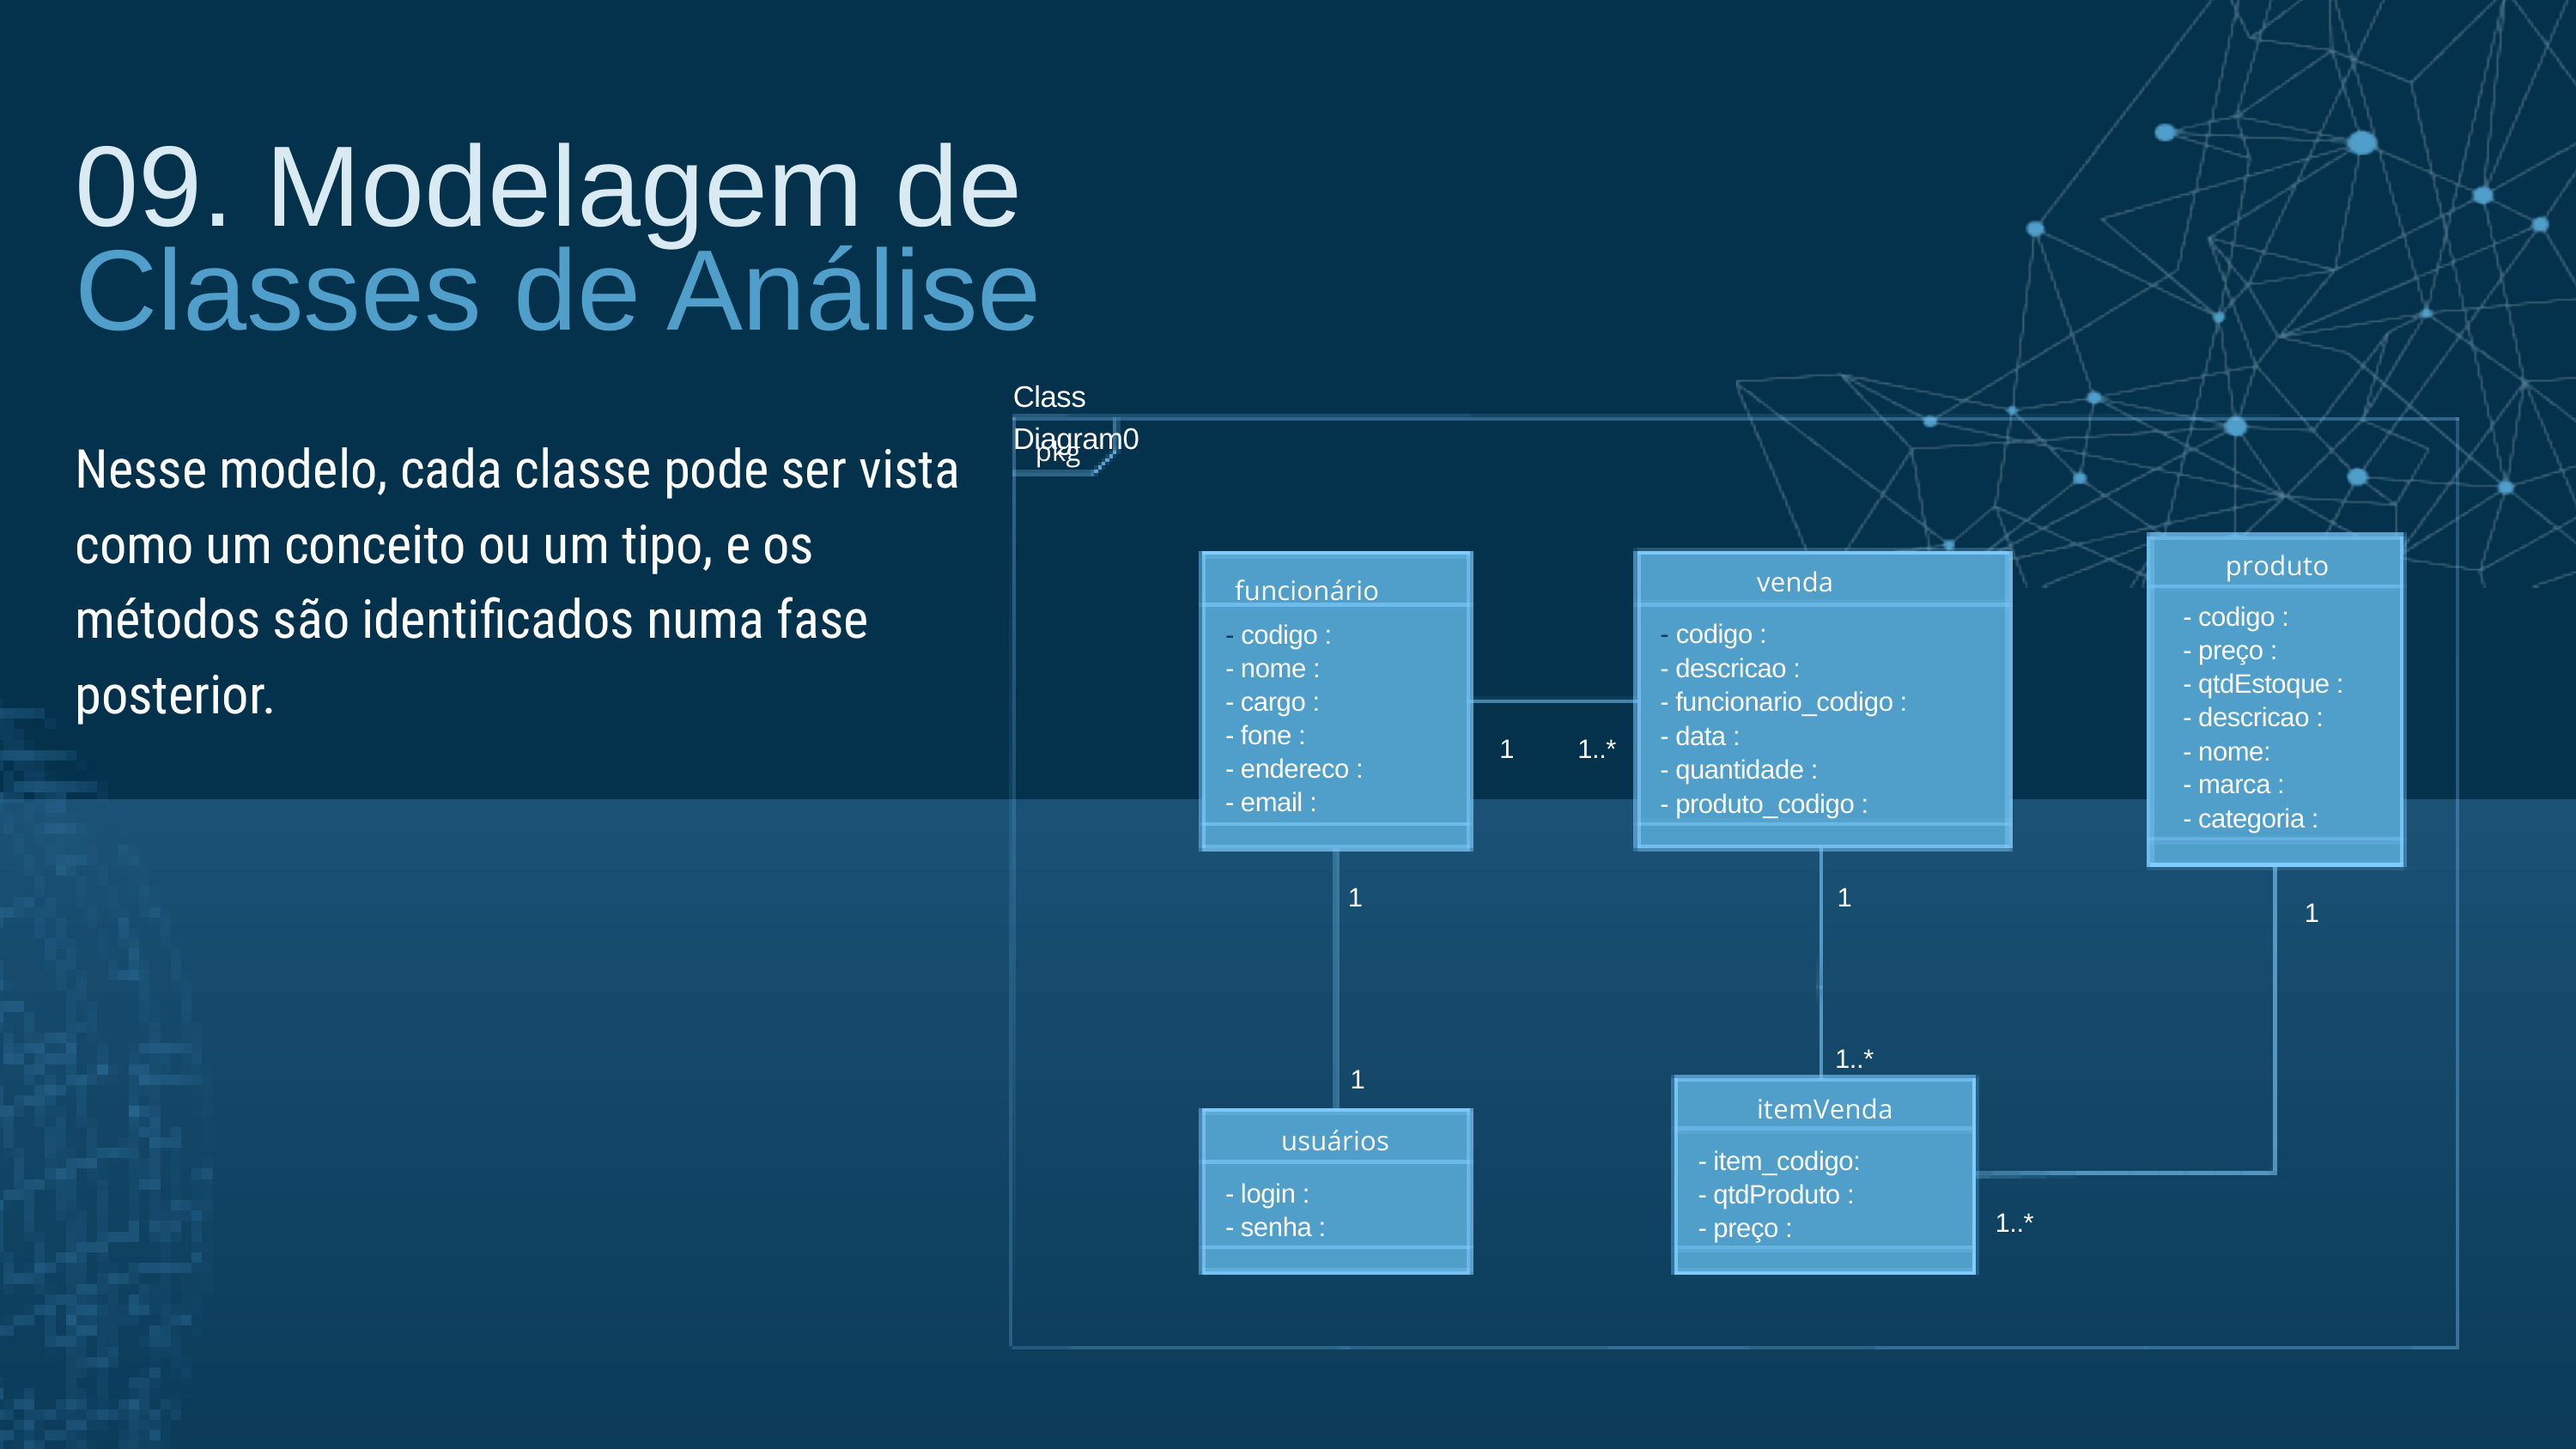

09. Modelagem de
Classes de Análise
Class Diagram0

Nesse modelo, cada classe pode ser vista como um conceito ou um tipo, e os métodos são identificados numa fase posterior.

pkg

produto
venda
funcionário
- codigo :
- preço :
- qtdEstoque :
- descricao :
- nome:
- marca :
- categoria :
- codigo :
- descricao :
- funcionario_codigo :
- data :
- quantidade :
- produto_codigo :
- codigo :
- nome :
- cargo :
- fone :
- endereco :
- email :
1
1..*

1
1
1
1..*
1
itemVenda
usuários
- item_codigo:
- qtdProduto :
- preço :
- login :
- senha :
1..*